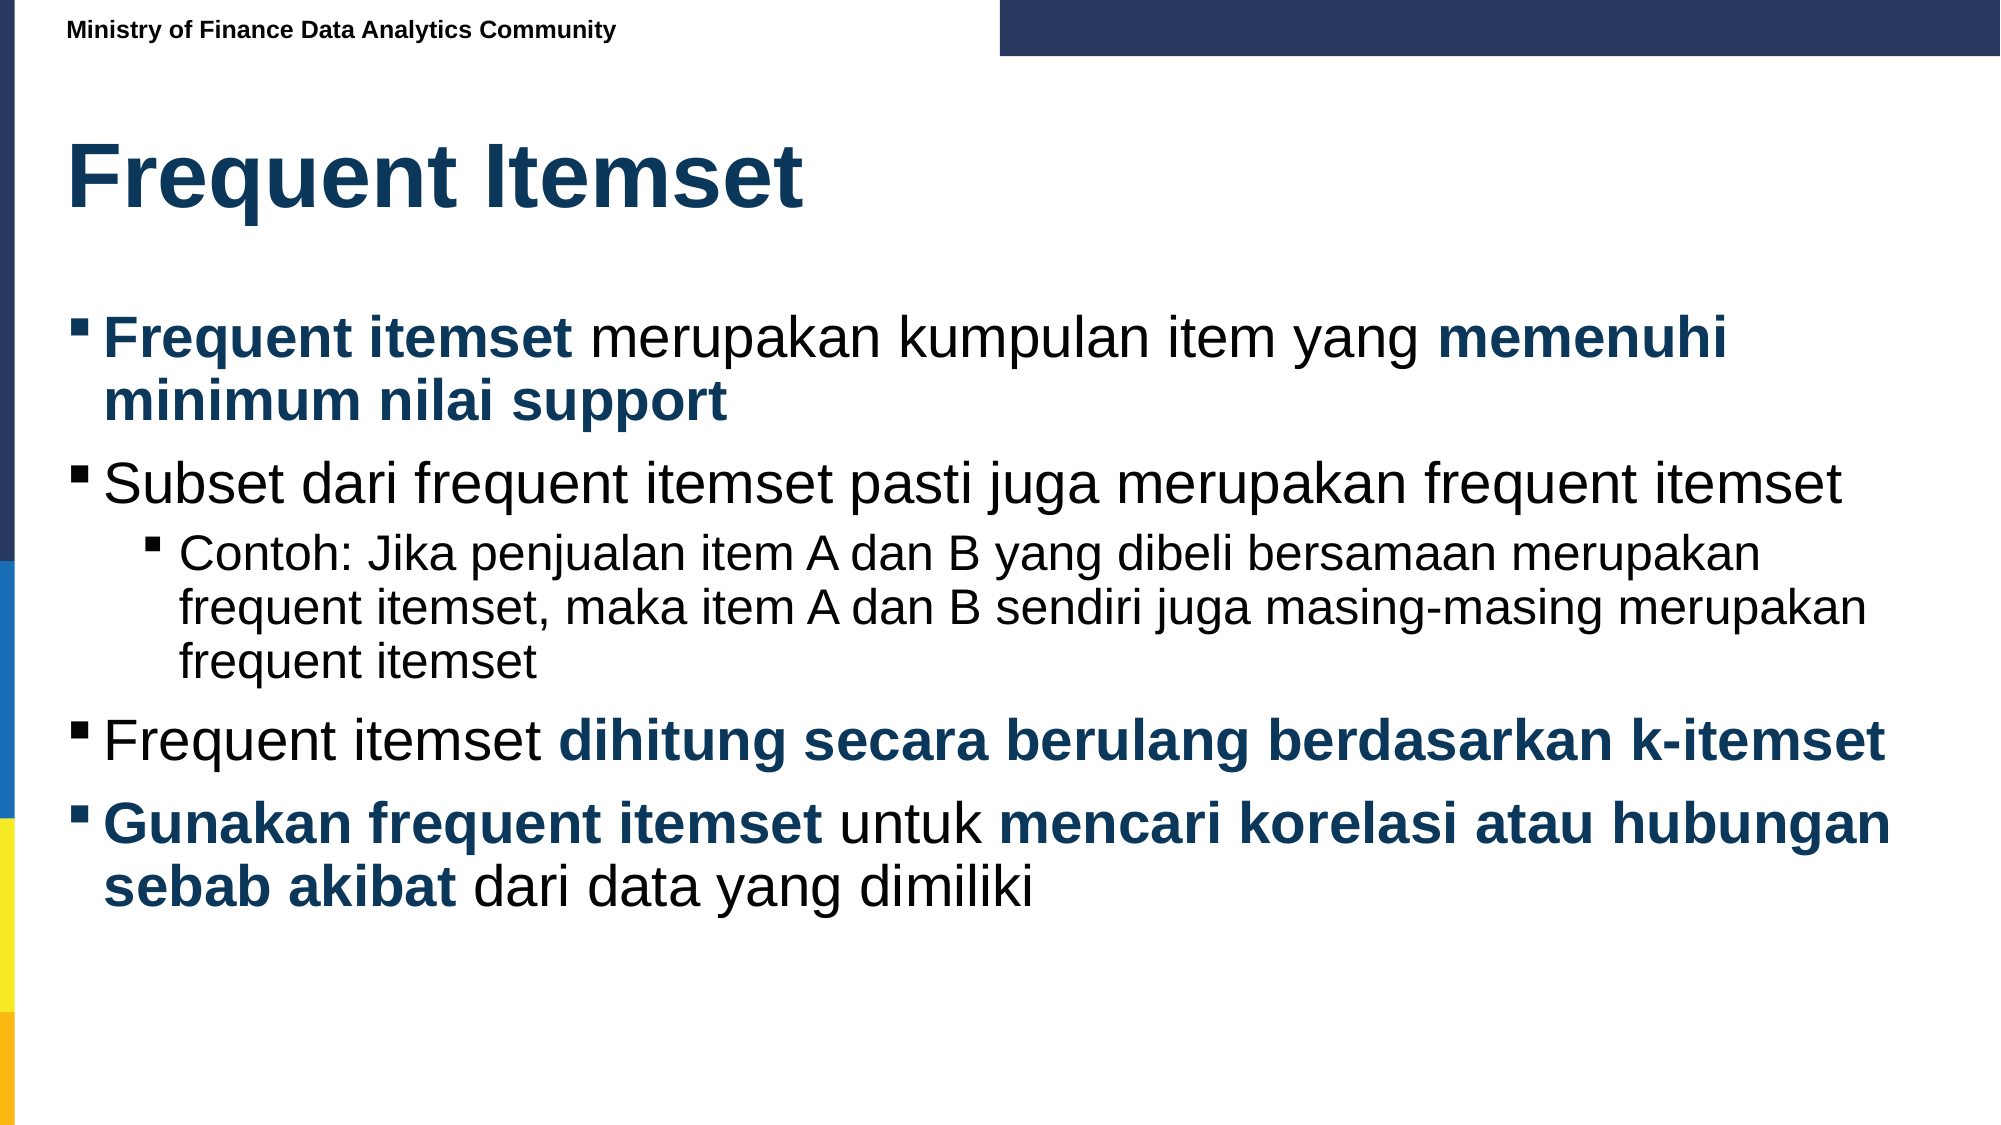

#
Ministry of Finance Data Analytics Community
Frequent Itemset
Frequent itemset merupakan kumpulan item yang memenuhi minimum nilai support
Subset dari frequent itemset pasti juga merupakan frequent itemset
Contoh: Jika penjualan item A dan B yang dibeli bersamaan merupakan frequent itemset, maka item A dan B sendiri juga masing-masing merupakan frequent itemset
Frequent itemset dihitung secara berulang berdasarkan k-itemset
Gunakan frequent itemset untuk mencari korelasi atau hubungan sebab akibat dari data yang dimiliki